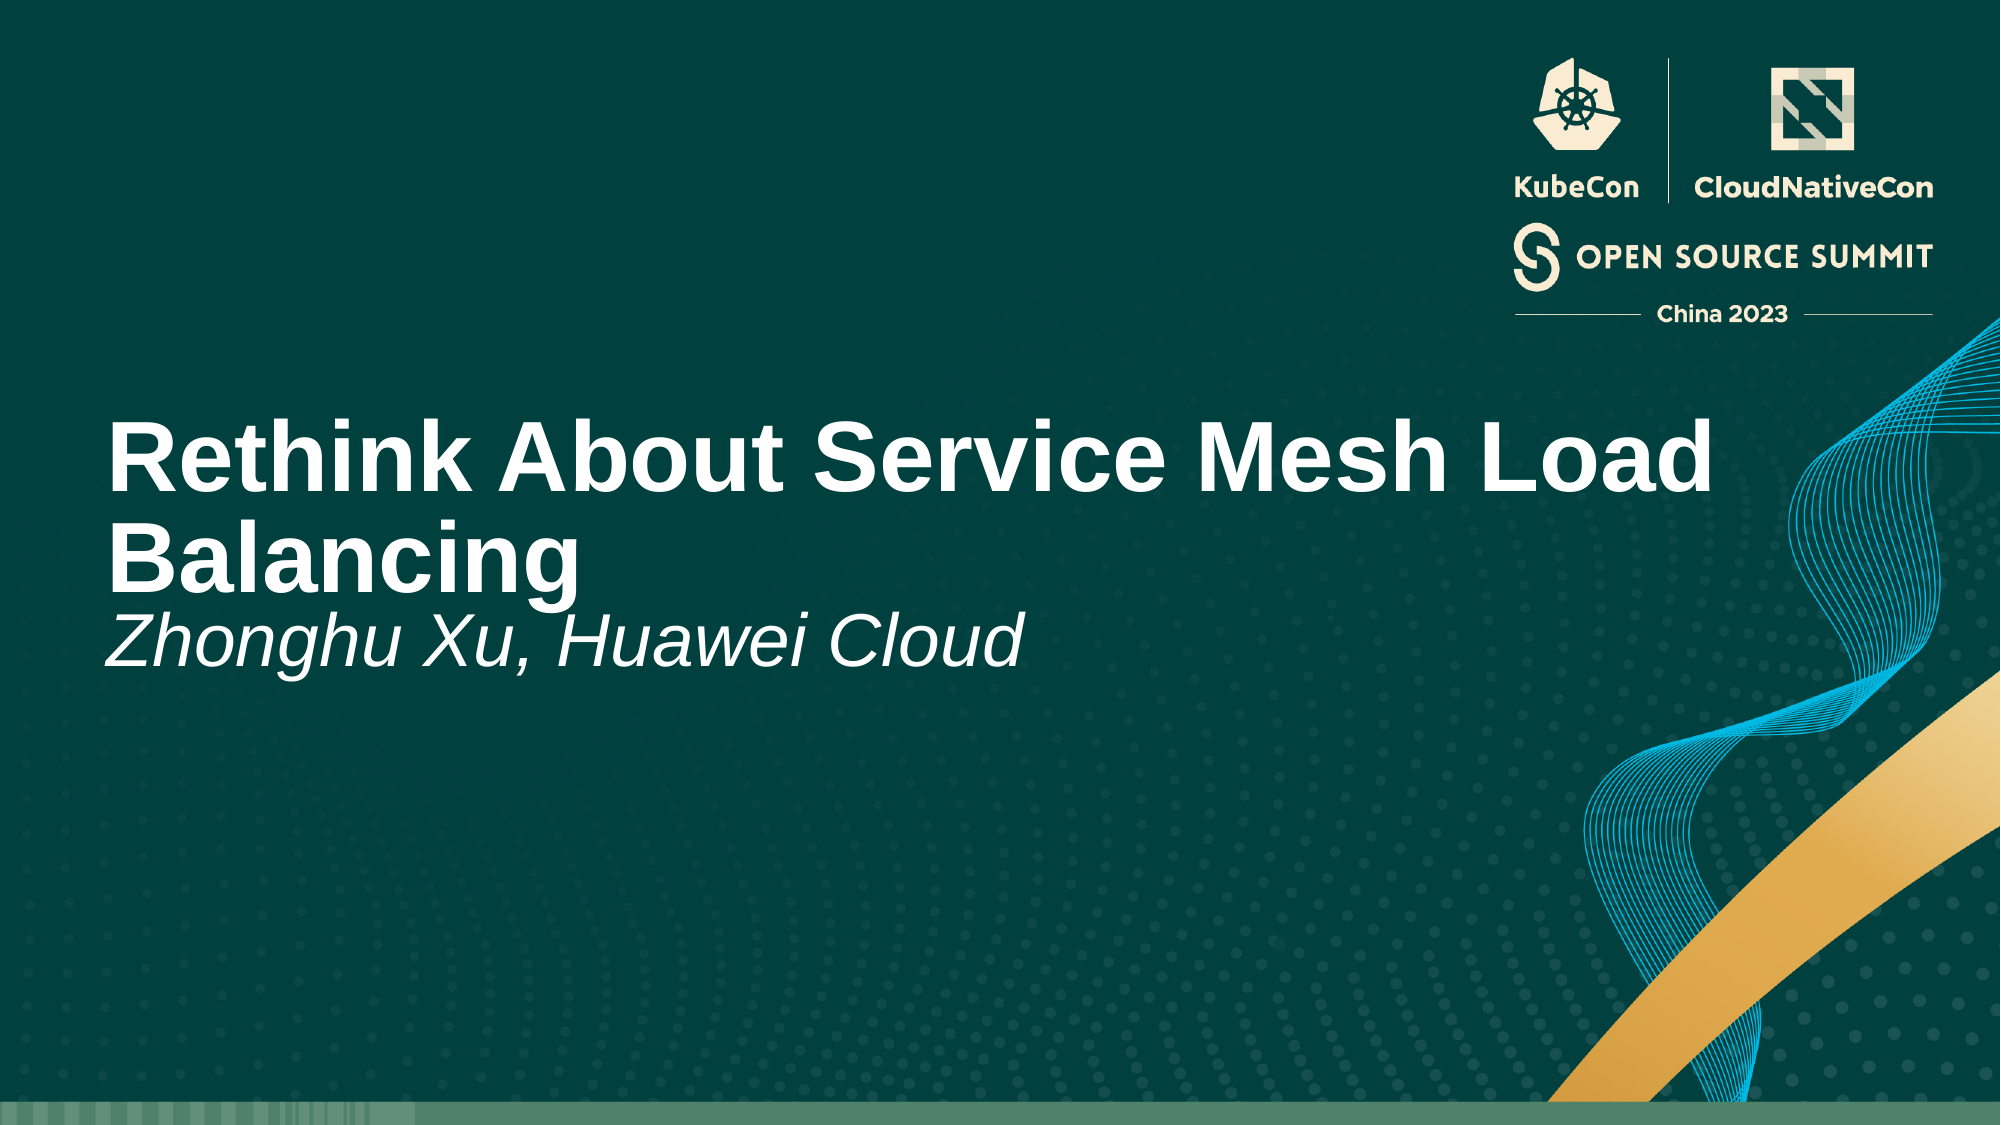

Rethink About Service Mesh Load Balancing

Zhonghu Xu, Huawei Cloud